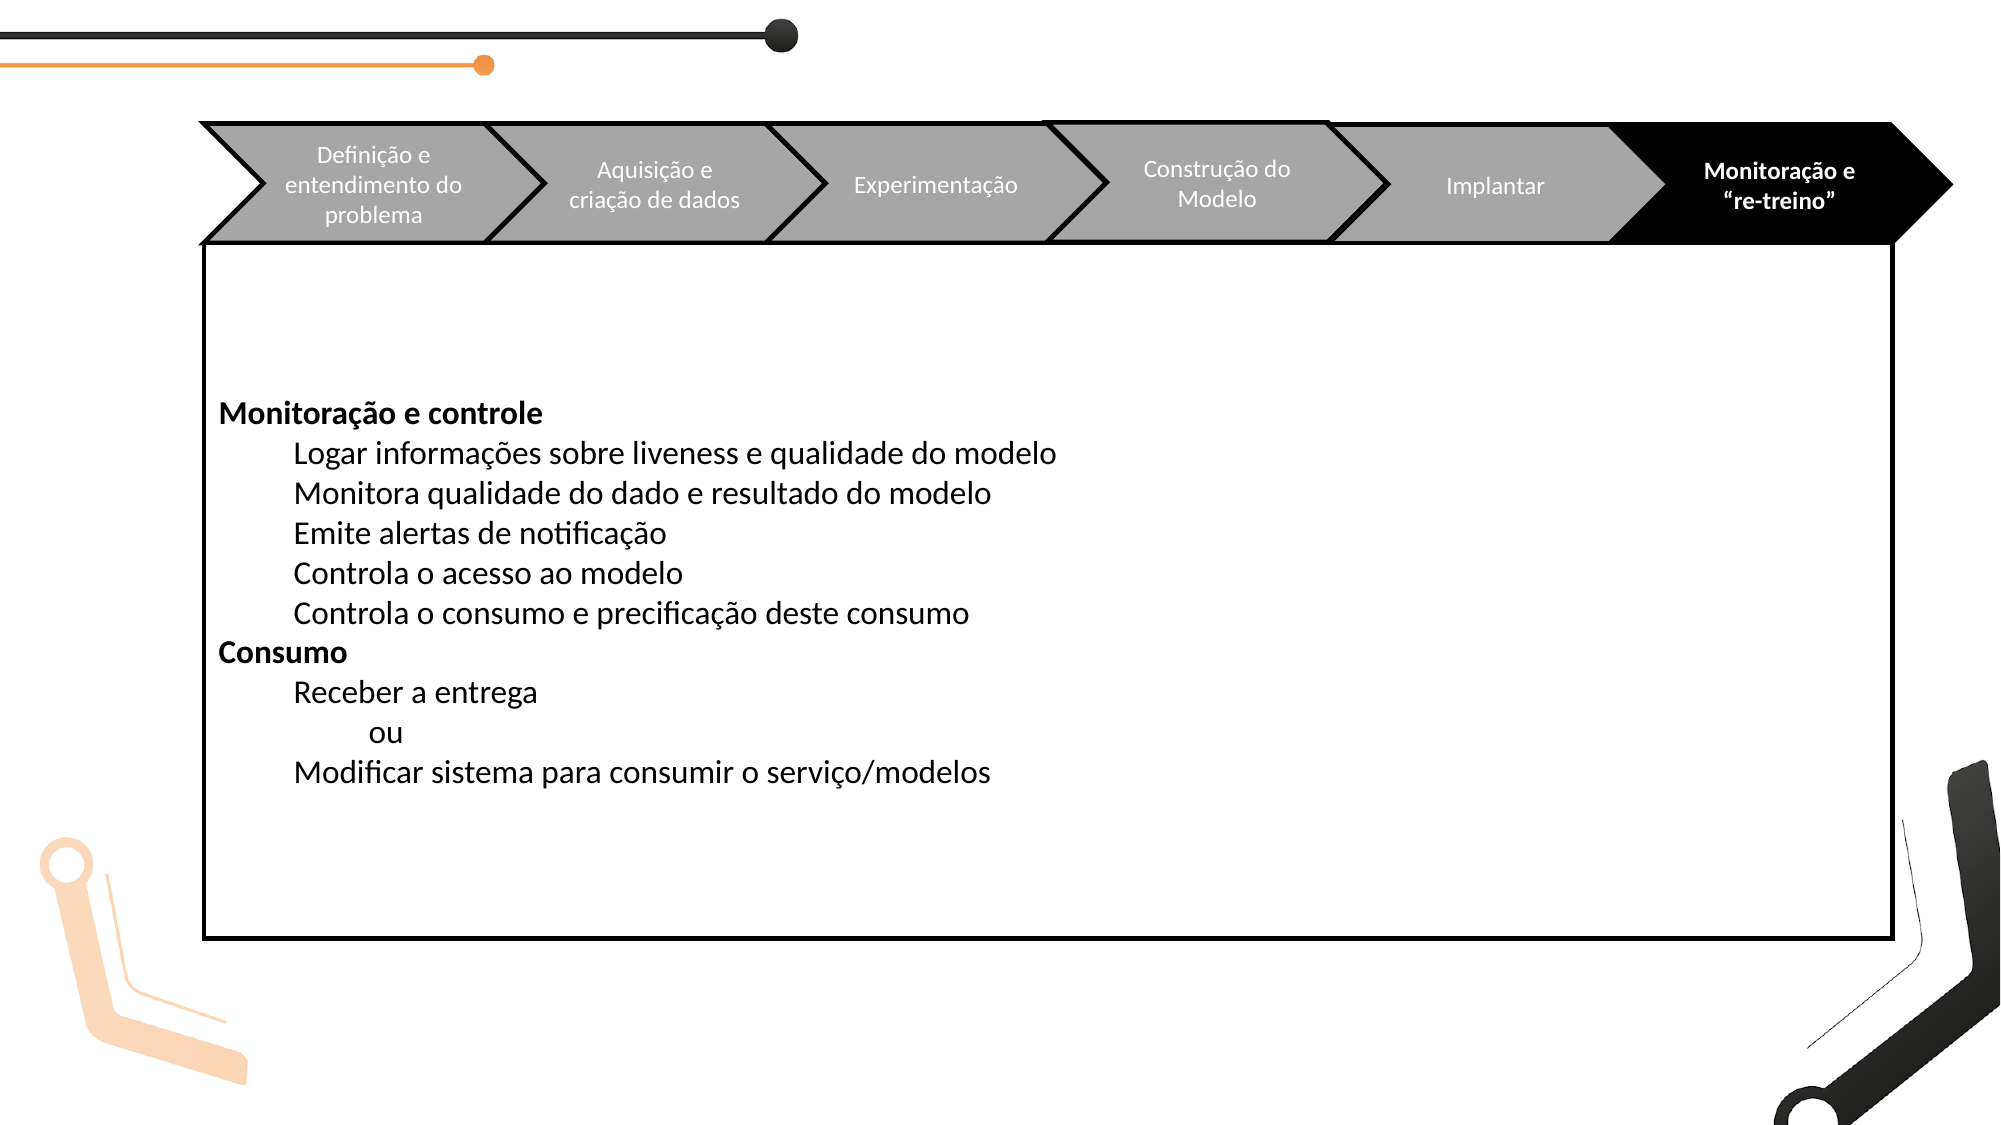

Construção do Modelo
Experimentação
Aquisição e criação de dados
Definição e entendimento do problema
Implantar
Monitoração e “re-treino”
Monitoração e controle
Logar informações sobre liveness e qualidade do modelo
Monitora qualidade do dado e resultado do modelo
Emite alertas de notificação
Controla o acesso ao modelo
Controla o consumo e precificação deste consumo
Consumo
Receber a entrega
ou
Modificar sistema para consumir o serviço/modelos